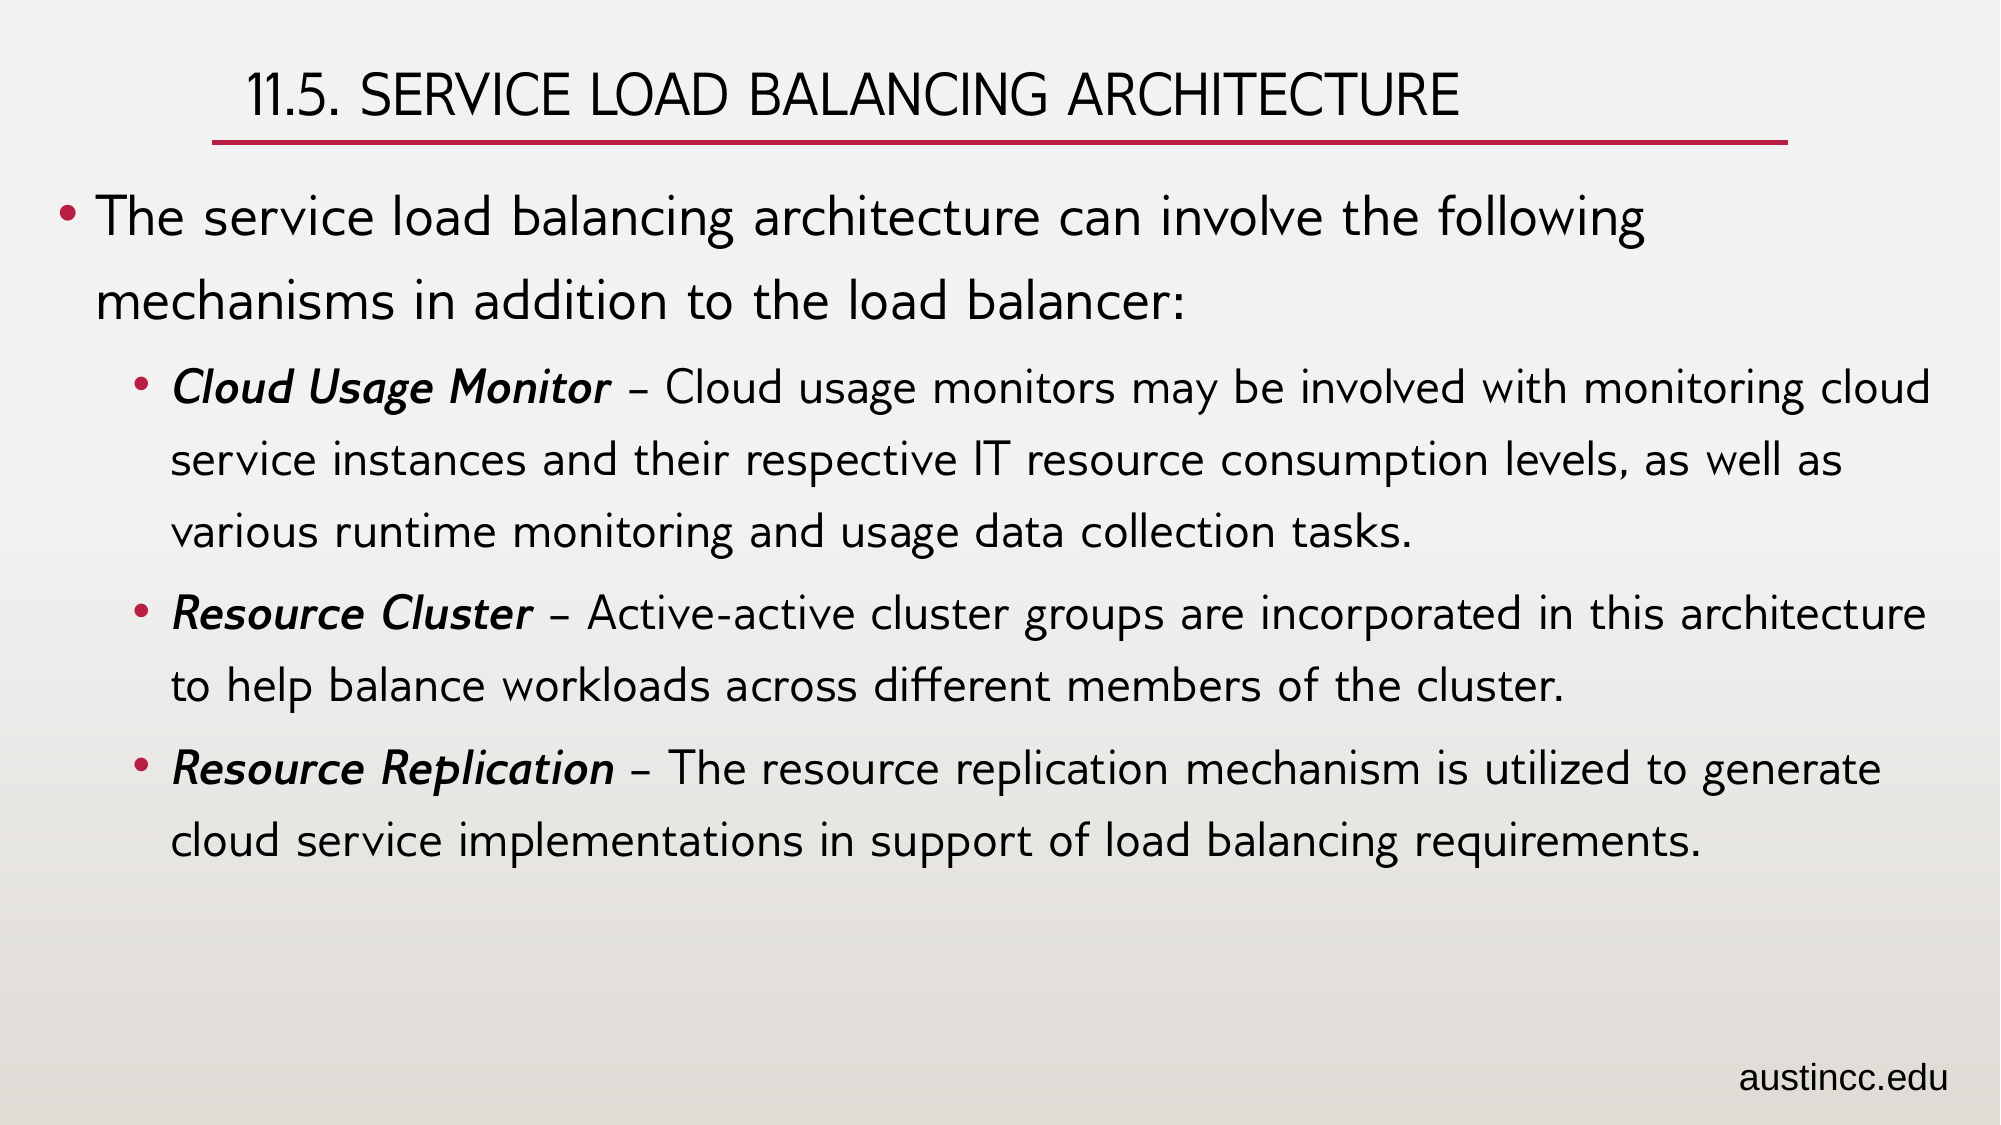

# 11.5. Service Load Balancing Architecture
The service load balancing architecture can involve the following mechanisms in addition to the load balancer:
Cloud Usage Monitor – Cloud usage monitors may be involved with monitoring cloud service instances and their respective IT resource consumption levels, as well as various runtime monitoring and usage data collection tasks.
Resource Cluster – Active-active cluster groups are incorporated in this architecture to help balance workloads across different members of the cluster.
Resource Replication – The resource replication mechanism is utilized to generate cloud service implementations in support of load balancing requirements.